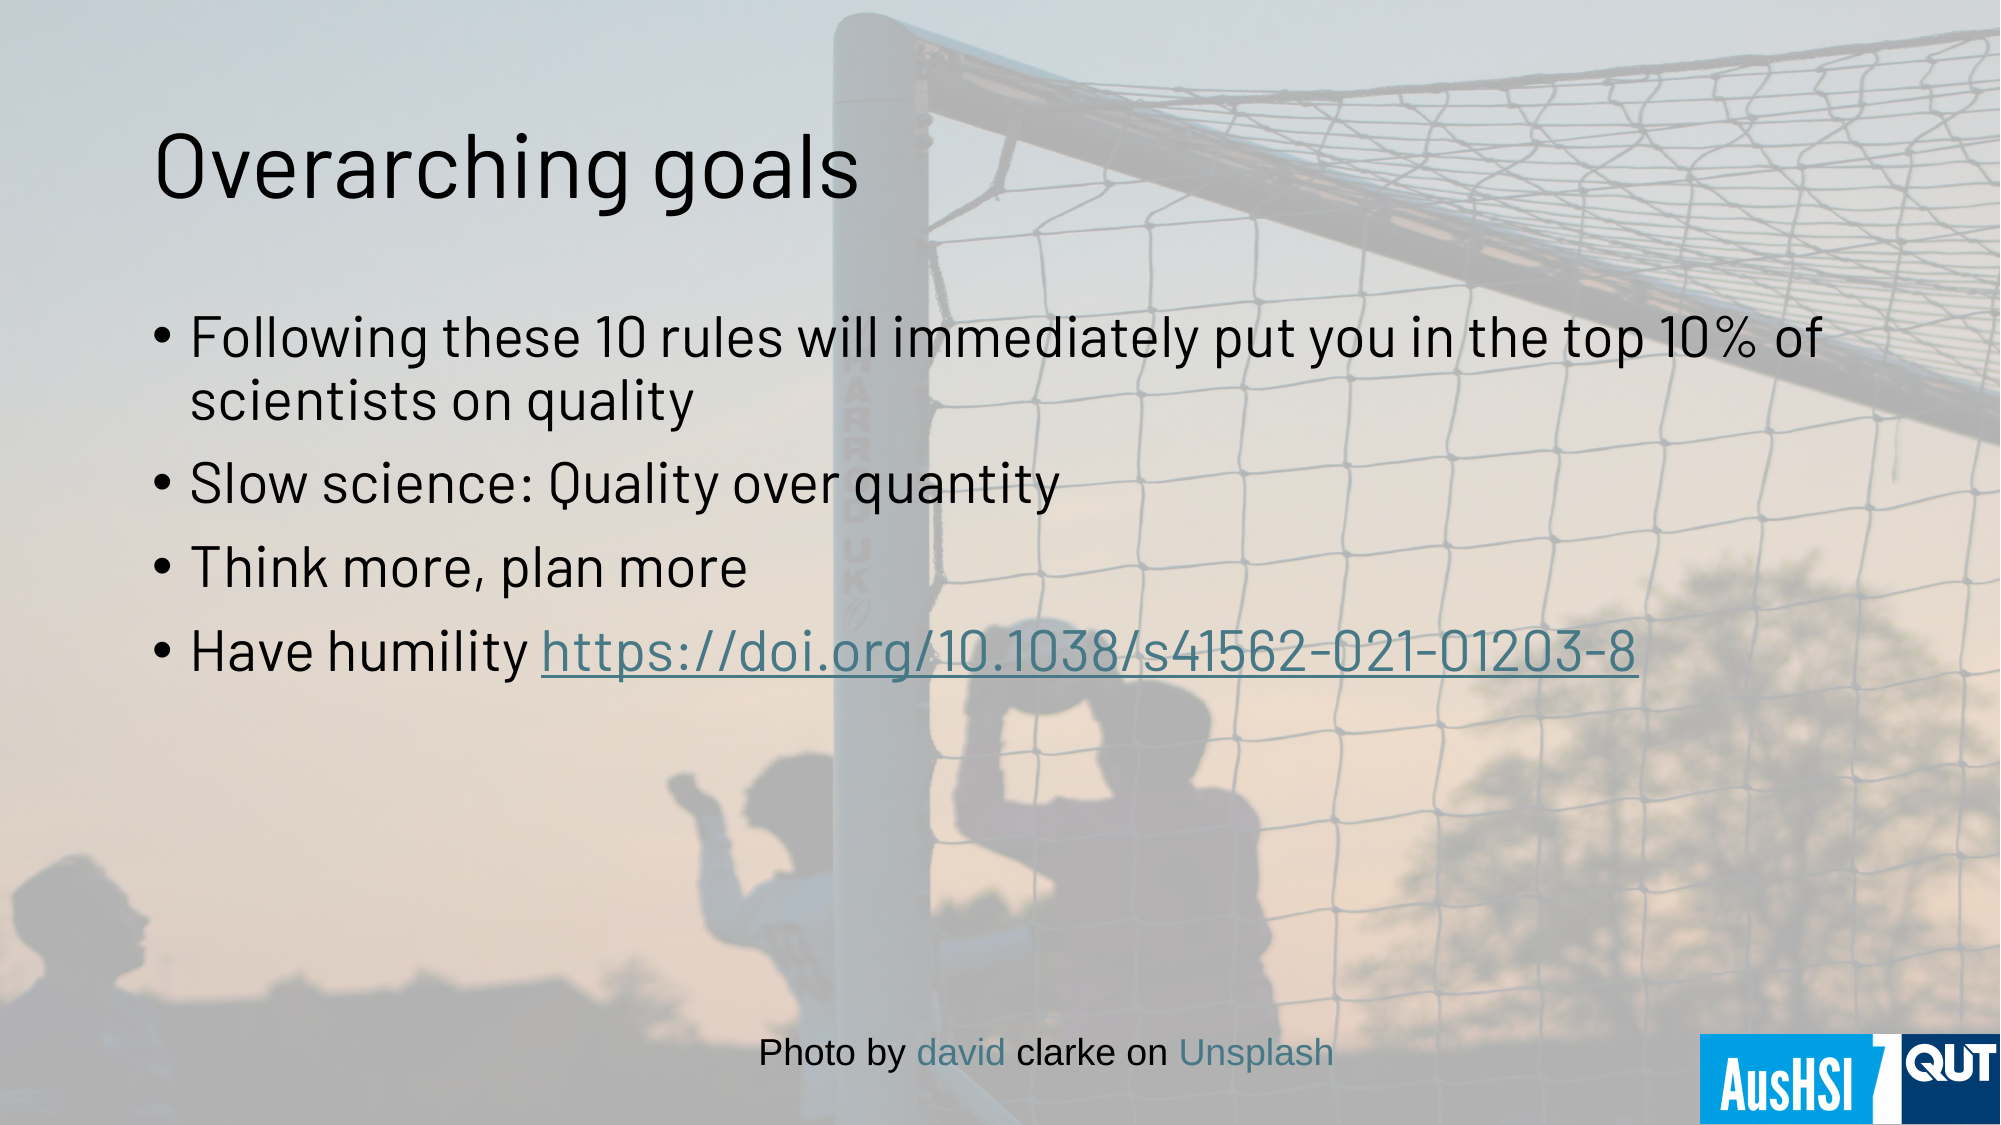

# Overarching goals
Following these 10 rules will immediately put you in the top 10% of scientists on quality
Slow science: Quality over quantity
Think more, plan more
Have humility https://doi.org/10.1038/s41562-021-01203-8
Photo by david clarke on Unsplash